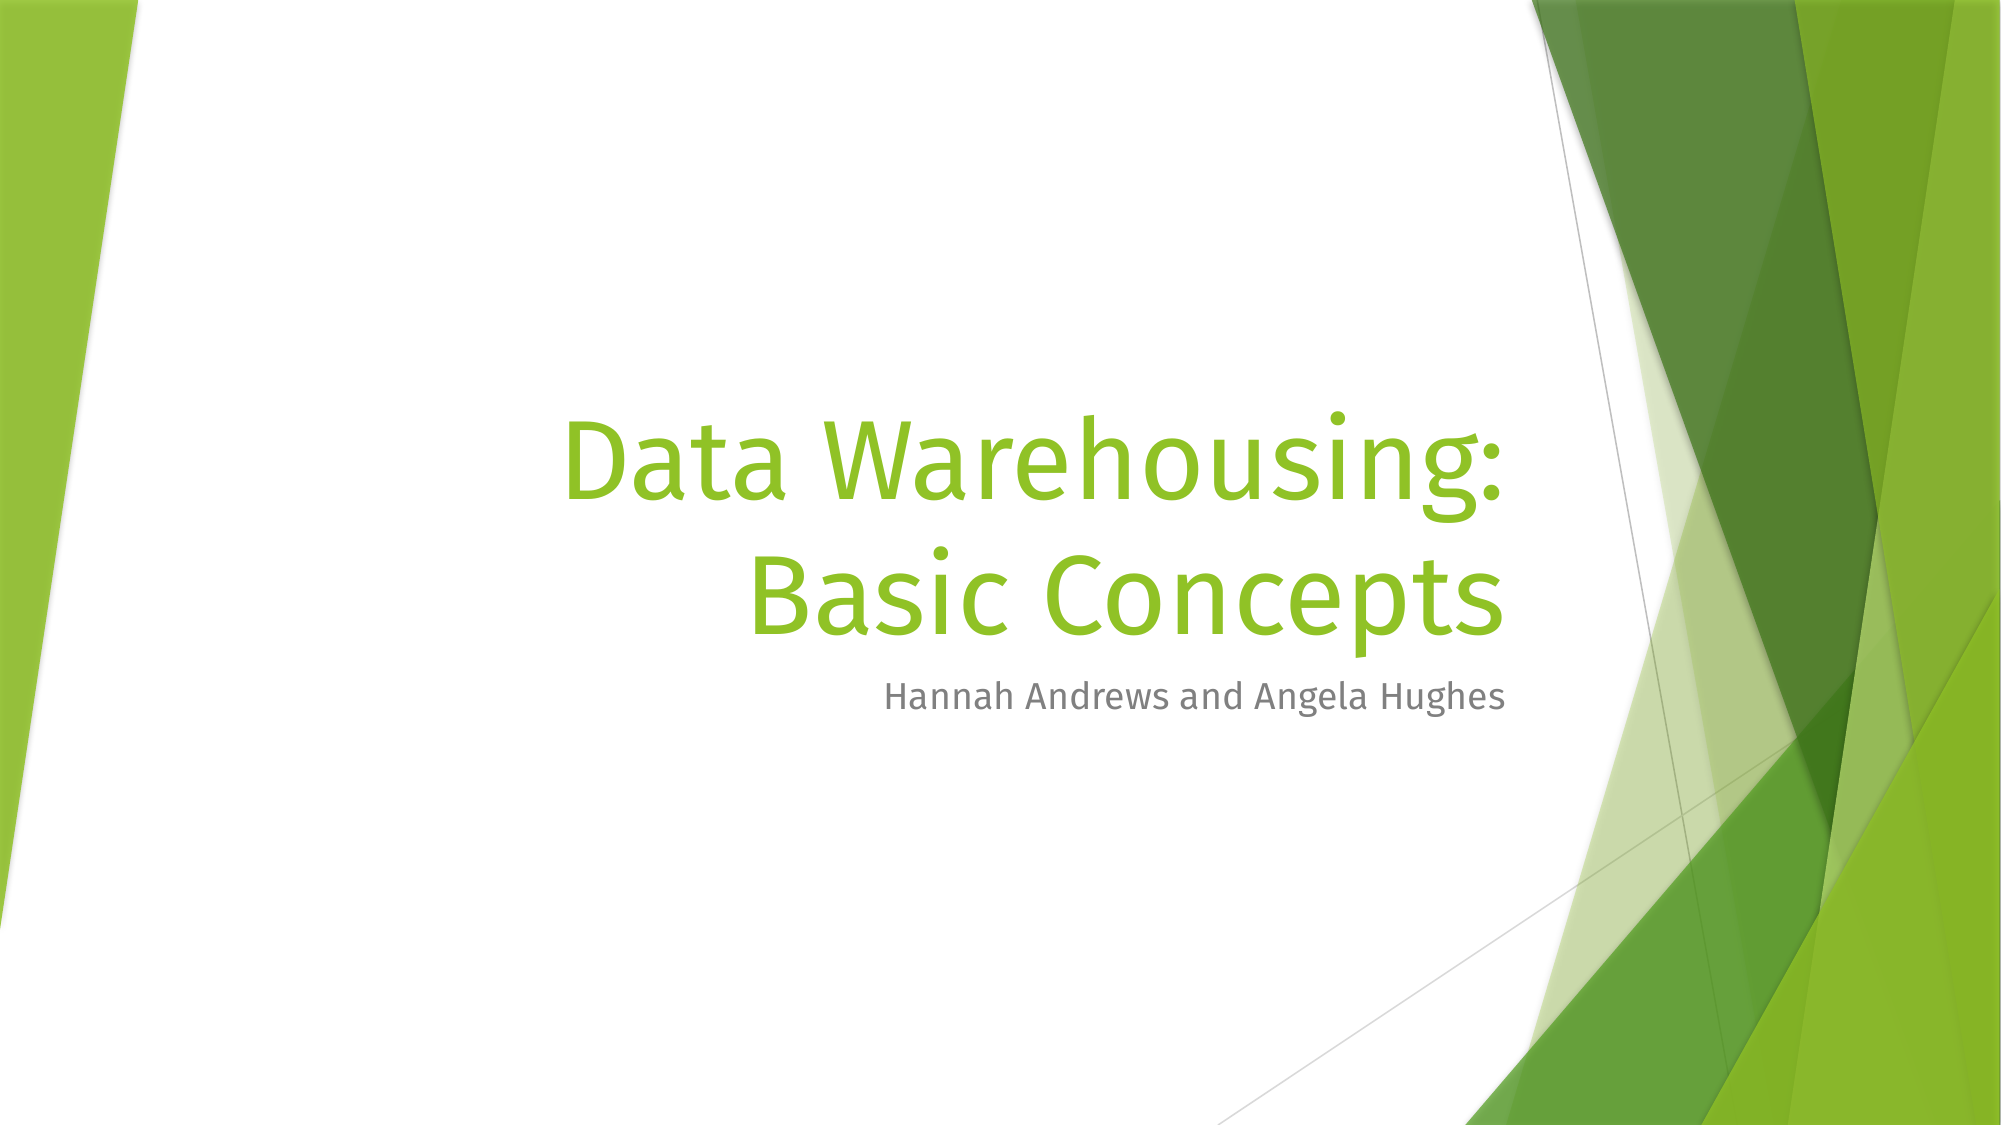

# Data Warehousing: Basic Concepts
Hannah Andrews and Angela Hughes